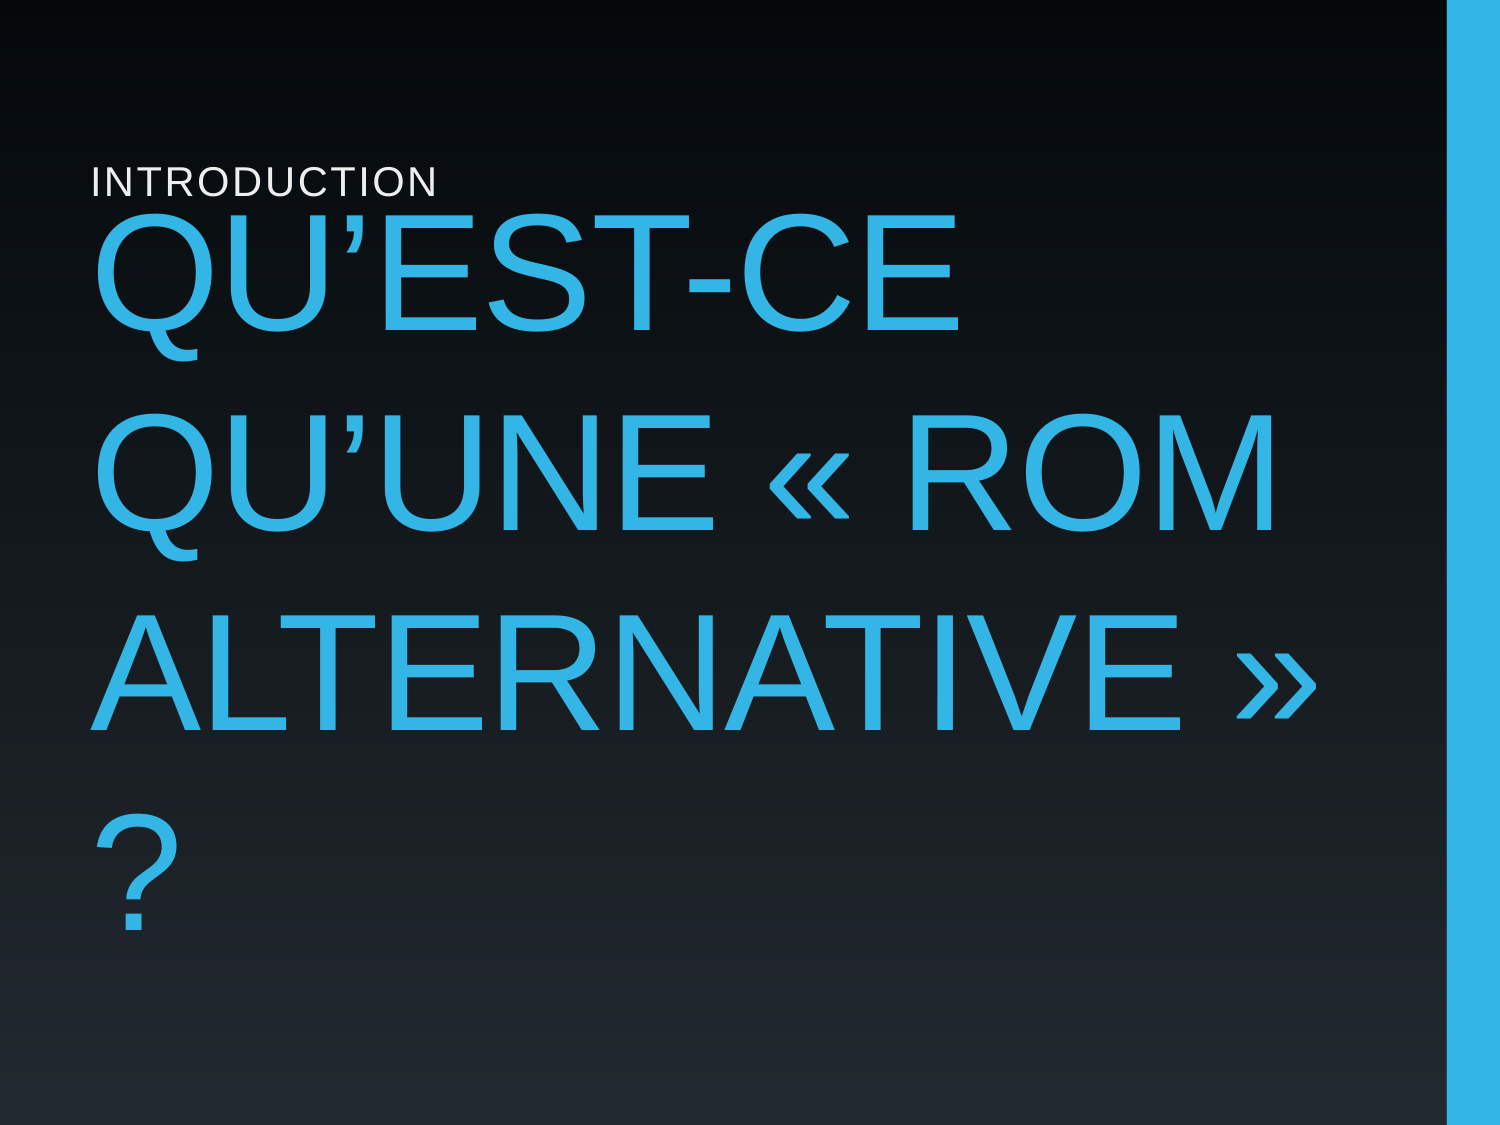

Introduction
# Qu’est-ce qu’une « rom alTernative » ?